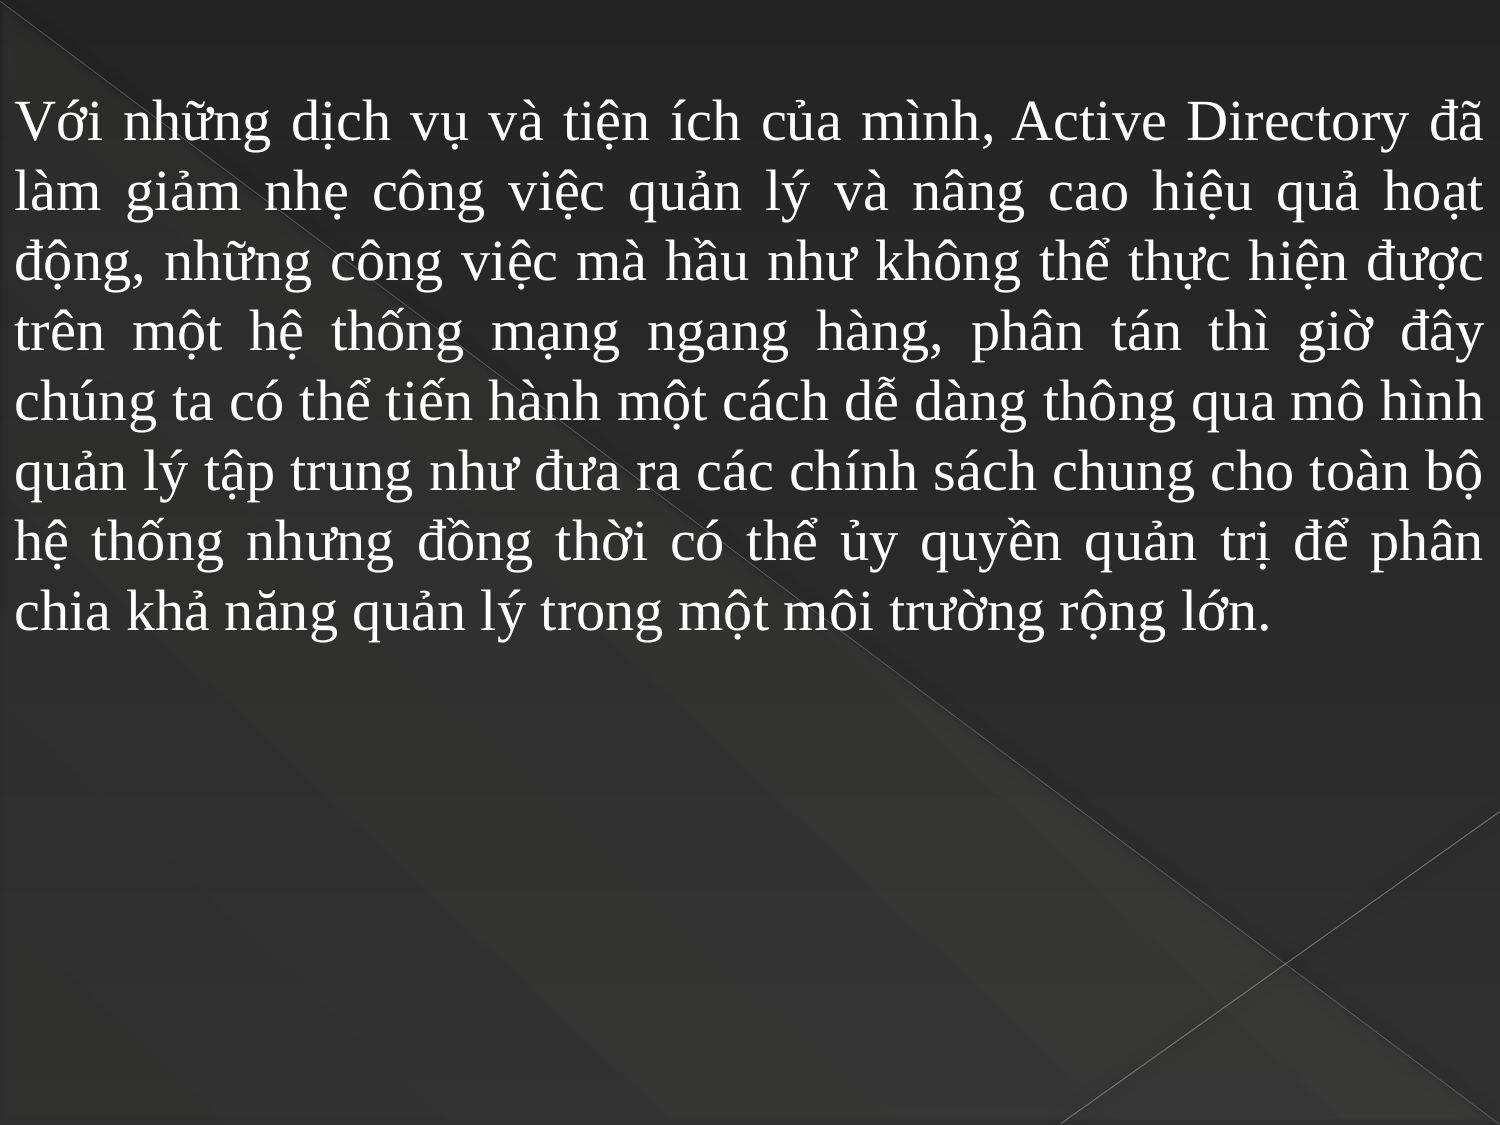

Với những dịch vụ và tiện ích của mình, Active Directory đã làm giảm nhẹ công việc quản lý và nâng cao hiệu quả hoạt động, những công việc mà hầu như không thể thực hiện được trên một hệ thống mạng ngang hàng, phân tán thì giờ đây chúng ta có thể tiến hành một cách dễ dàng thông qua mô hình quản lý tập trung như đưa ra các chính sách chung cho toàn bộ hệ thống nhưng đồng thời có thể ủy quyền quản trị để phân chia khả năng quản lý trong một môi trường rộng lớn.